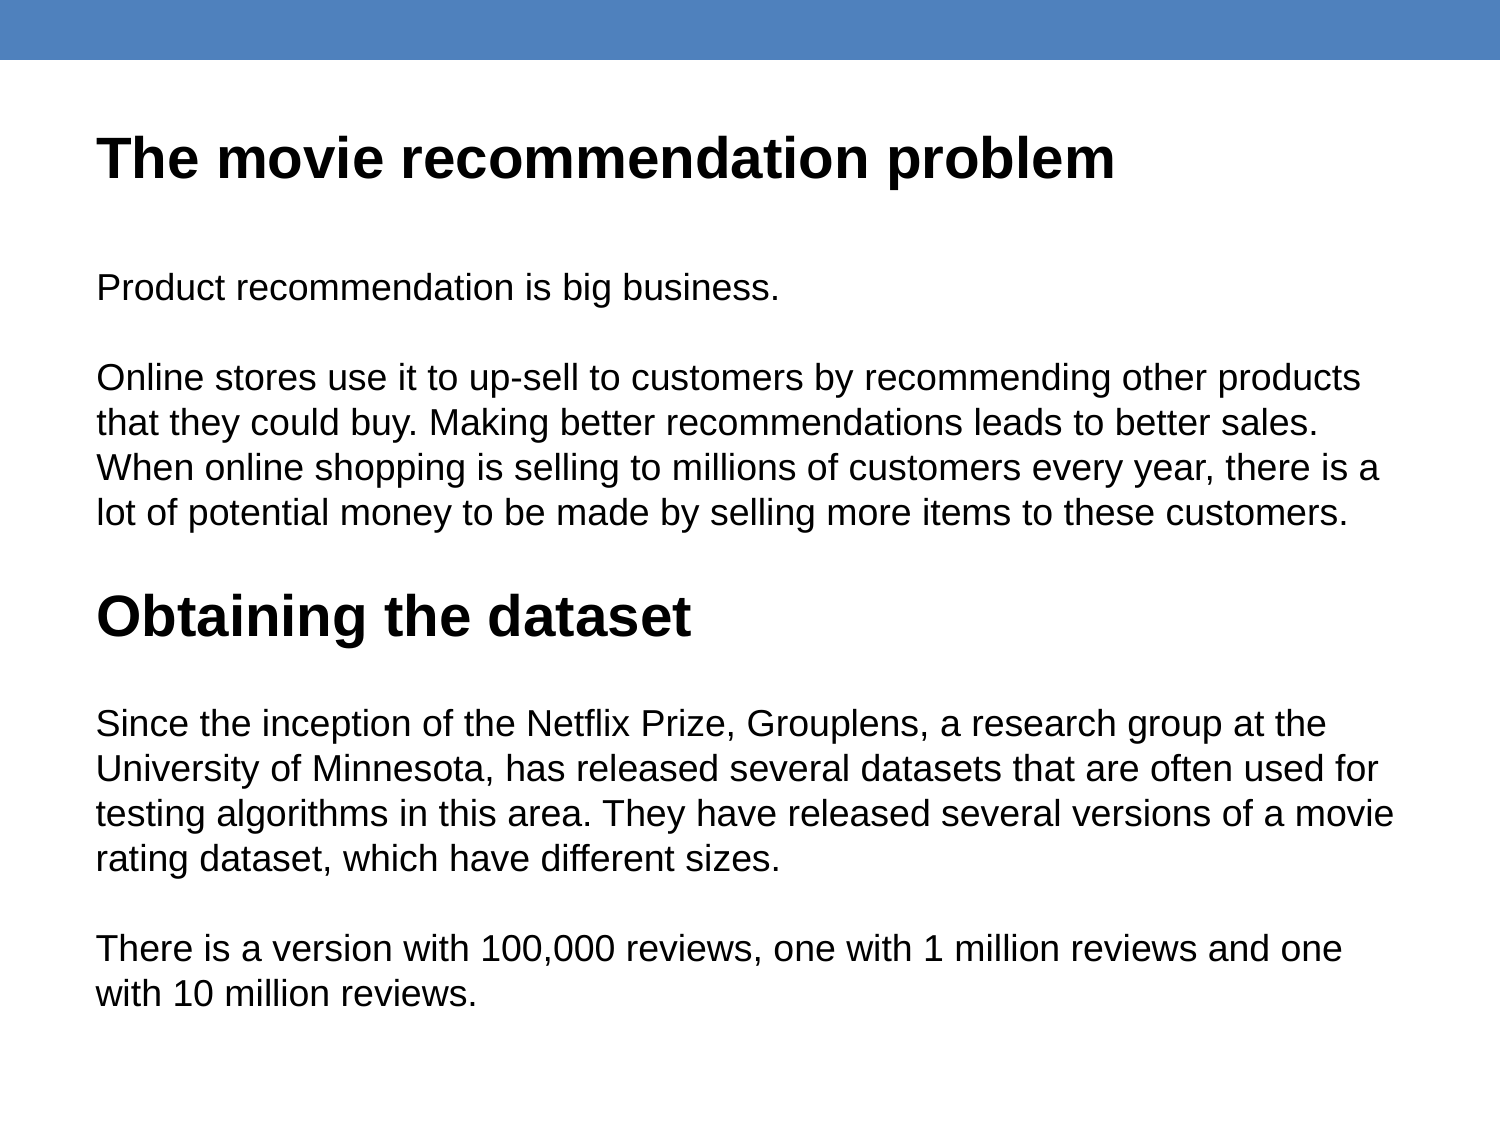

The movie recommendation problem
Product recommendation is big business.

Online stores use it to up-sell to customers by recommending other products that they could buy. Making better recommendations leads to better sales. When online shopping is selling to millions of customers every year, there is a lot of potential money to be made by selling more items to these customers.
Obtaining the dataset
Since the inception of the Netflix Prize, Grouplens, a research group at the University of Minnesota, has released several datasets that are often used for testing algorithms in this area. They have released several versions of a movie rating dataset, which have different sizes.

There is a version with 100,000 reviews, one with 1 million reviews and one with 10 million reviews.